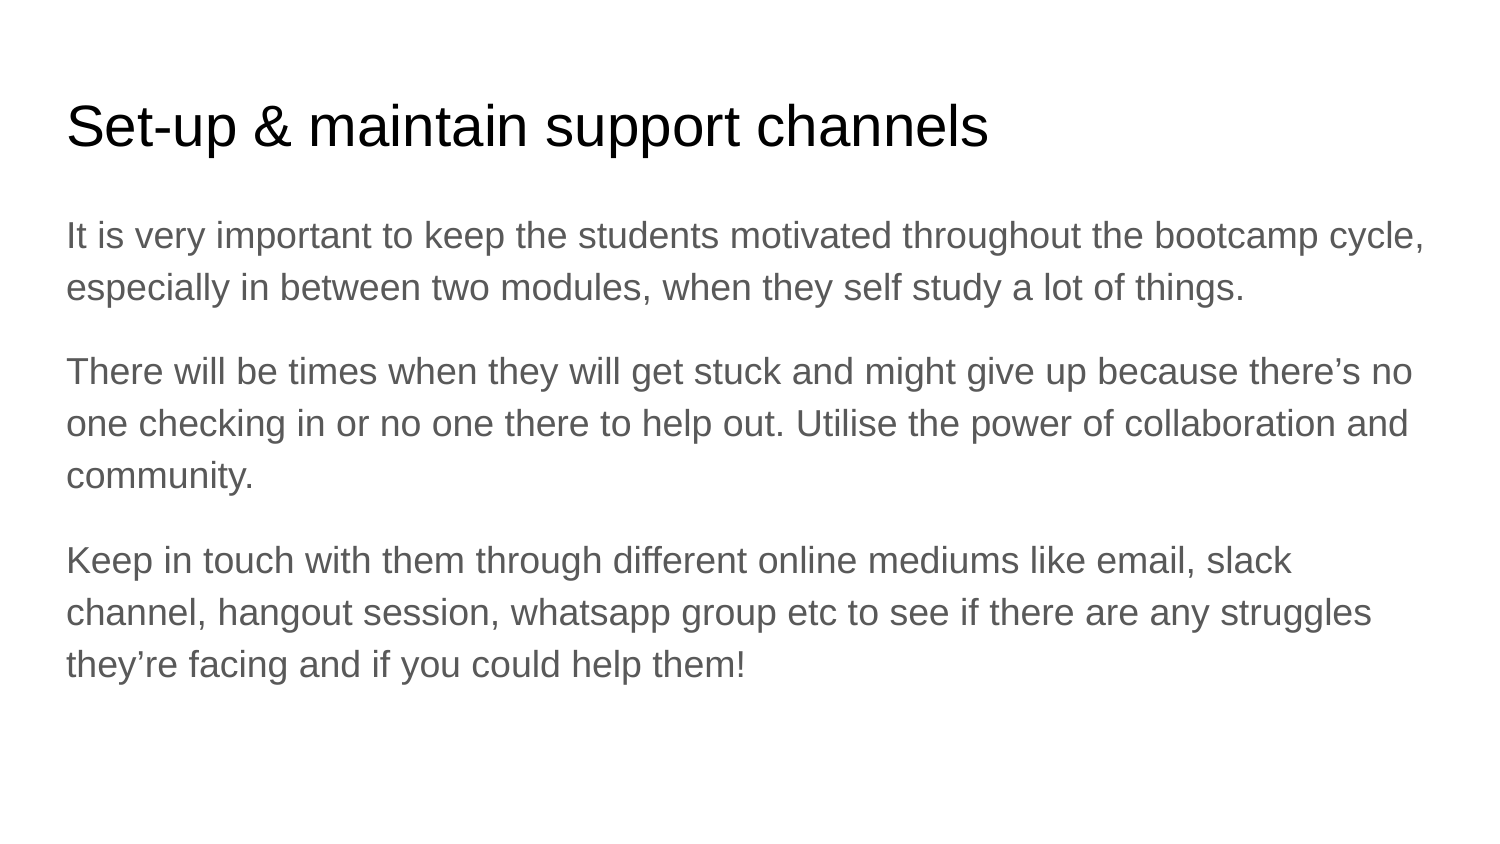

# Set-up & maintain support channels
It is very important to keep the students motivated throughout the bootcamp cycle, especially in between two modules, when they self study a lot of things.
There will be times when they will get stuck and might give up because there’s no one checking in or no one there to help out. Utilise the power of collaboration and community.
Keep in touch with them through different online mediums like email, slack channel, hangout session, whatsapp group etc to see if there are any struggles they’re facing and if you could help them!